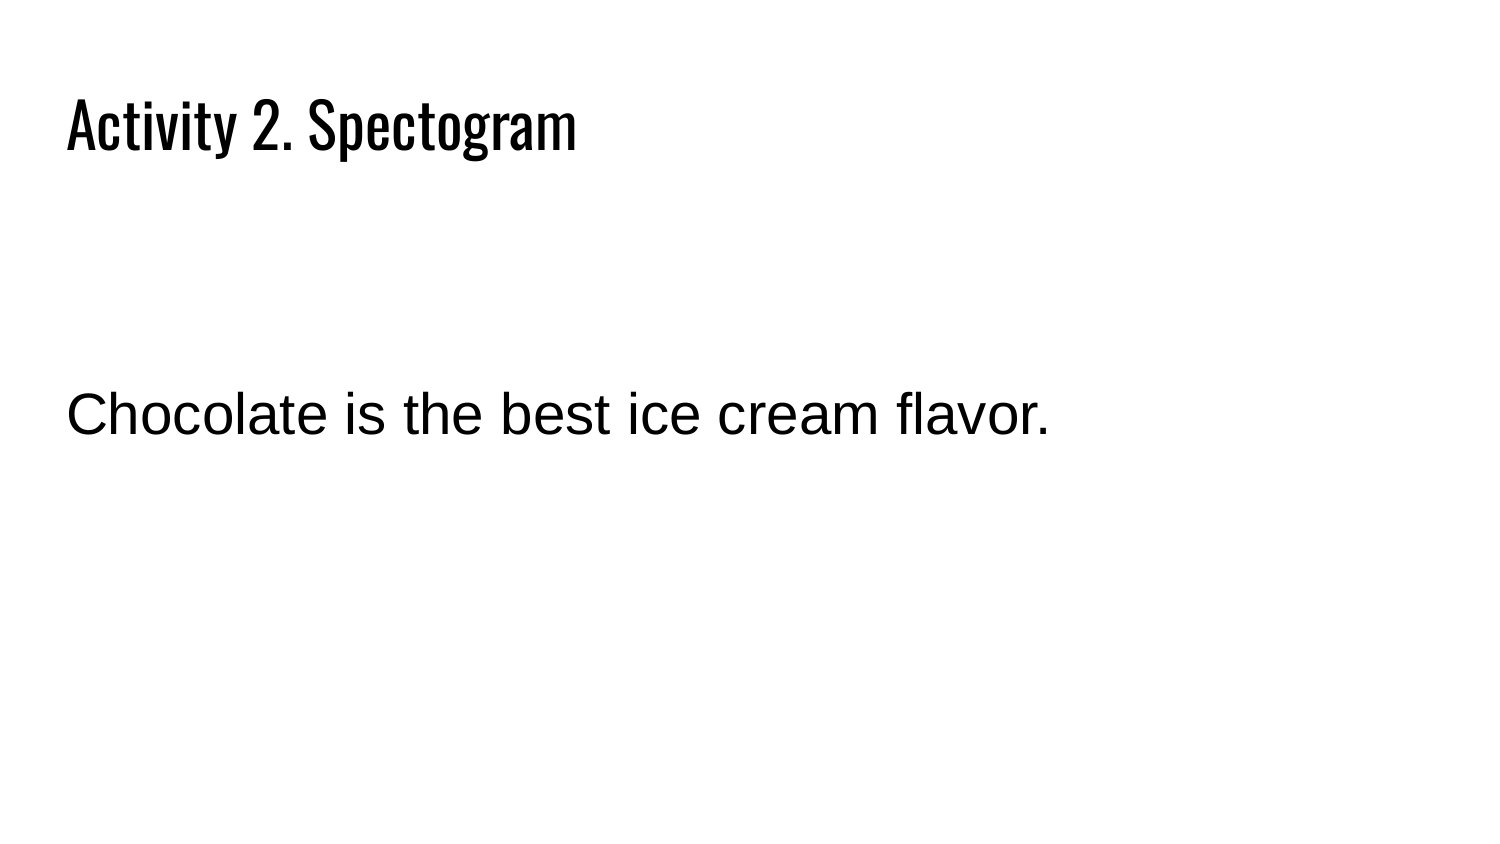

# Activity 2. Spectogram

Chocolate is the best ice cream flavor.